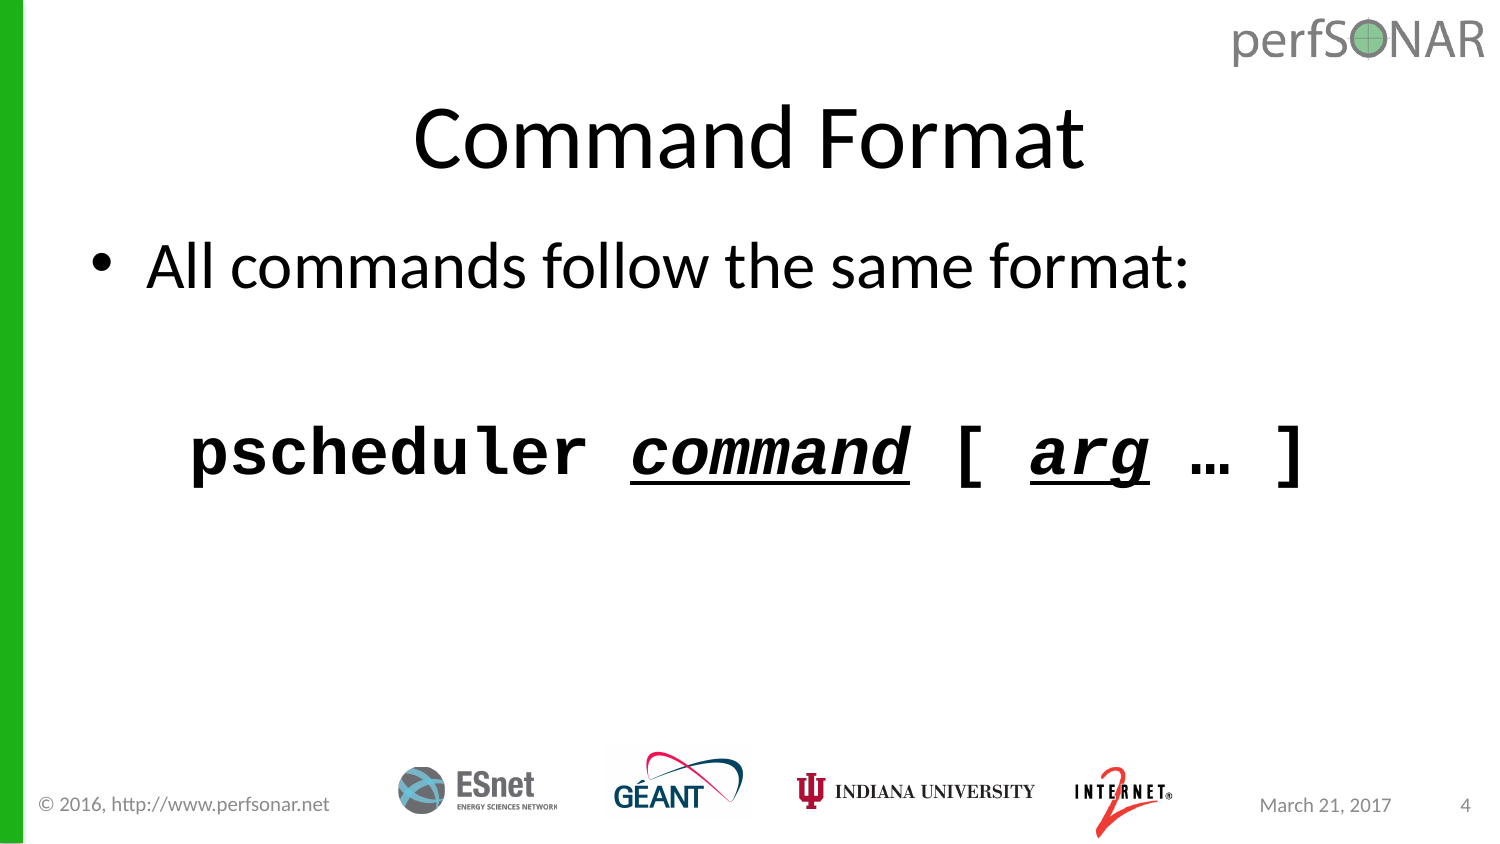

# Command Format
All commands follow the same format:

pscheduler command [ arg … ]

© 2016, http://www.perfsonar.net
March 21, 2017
4